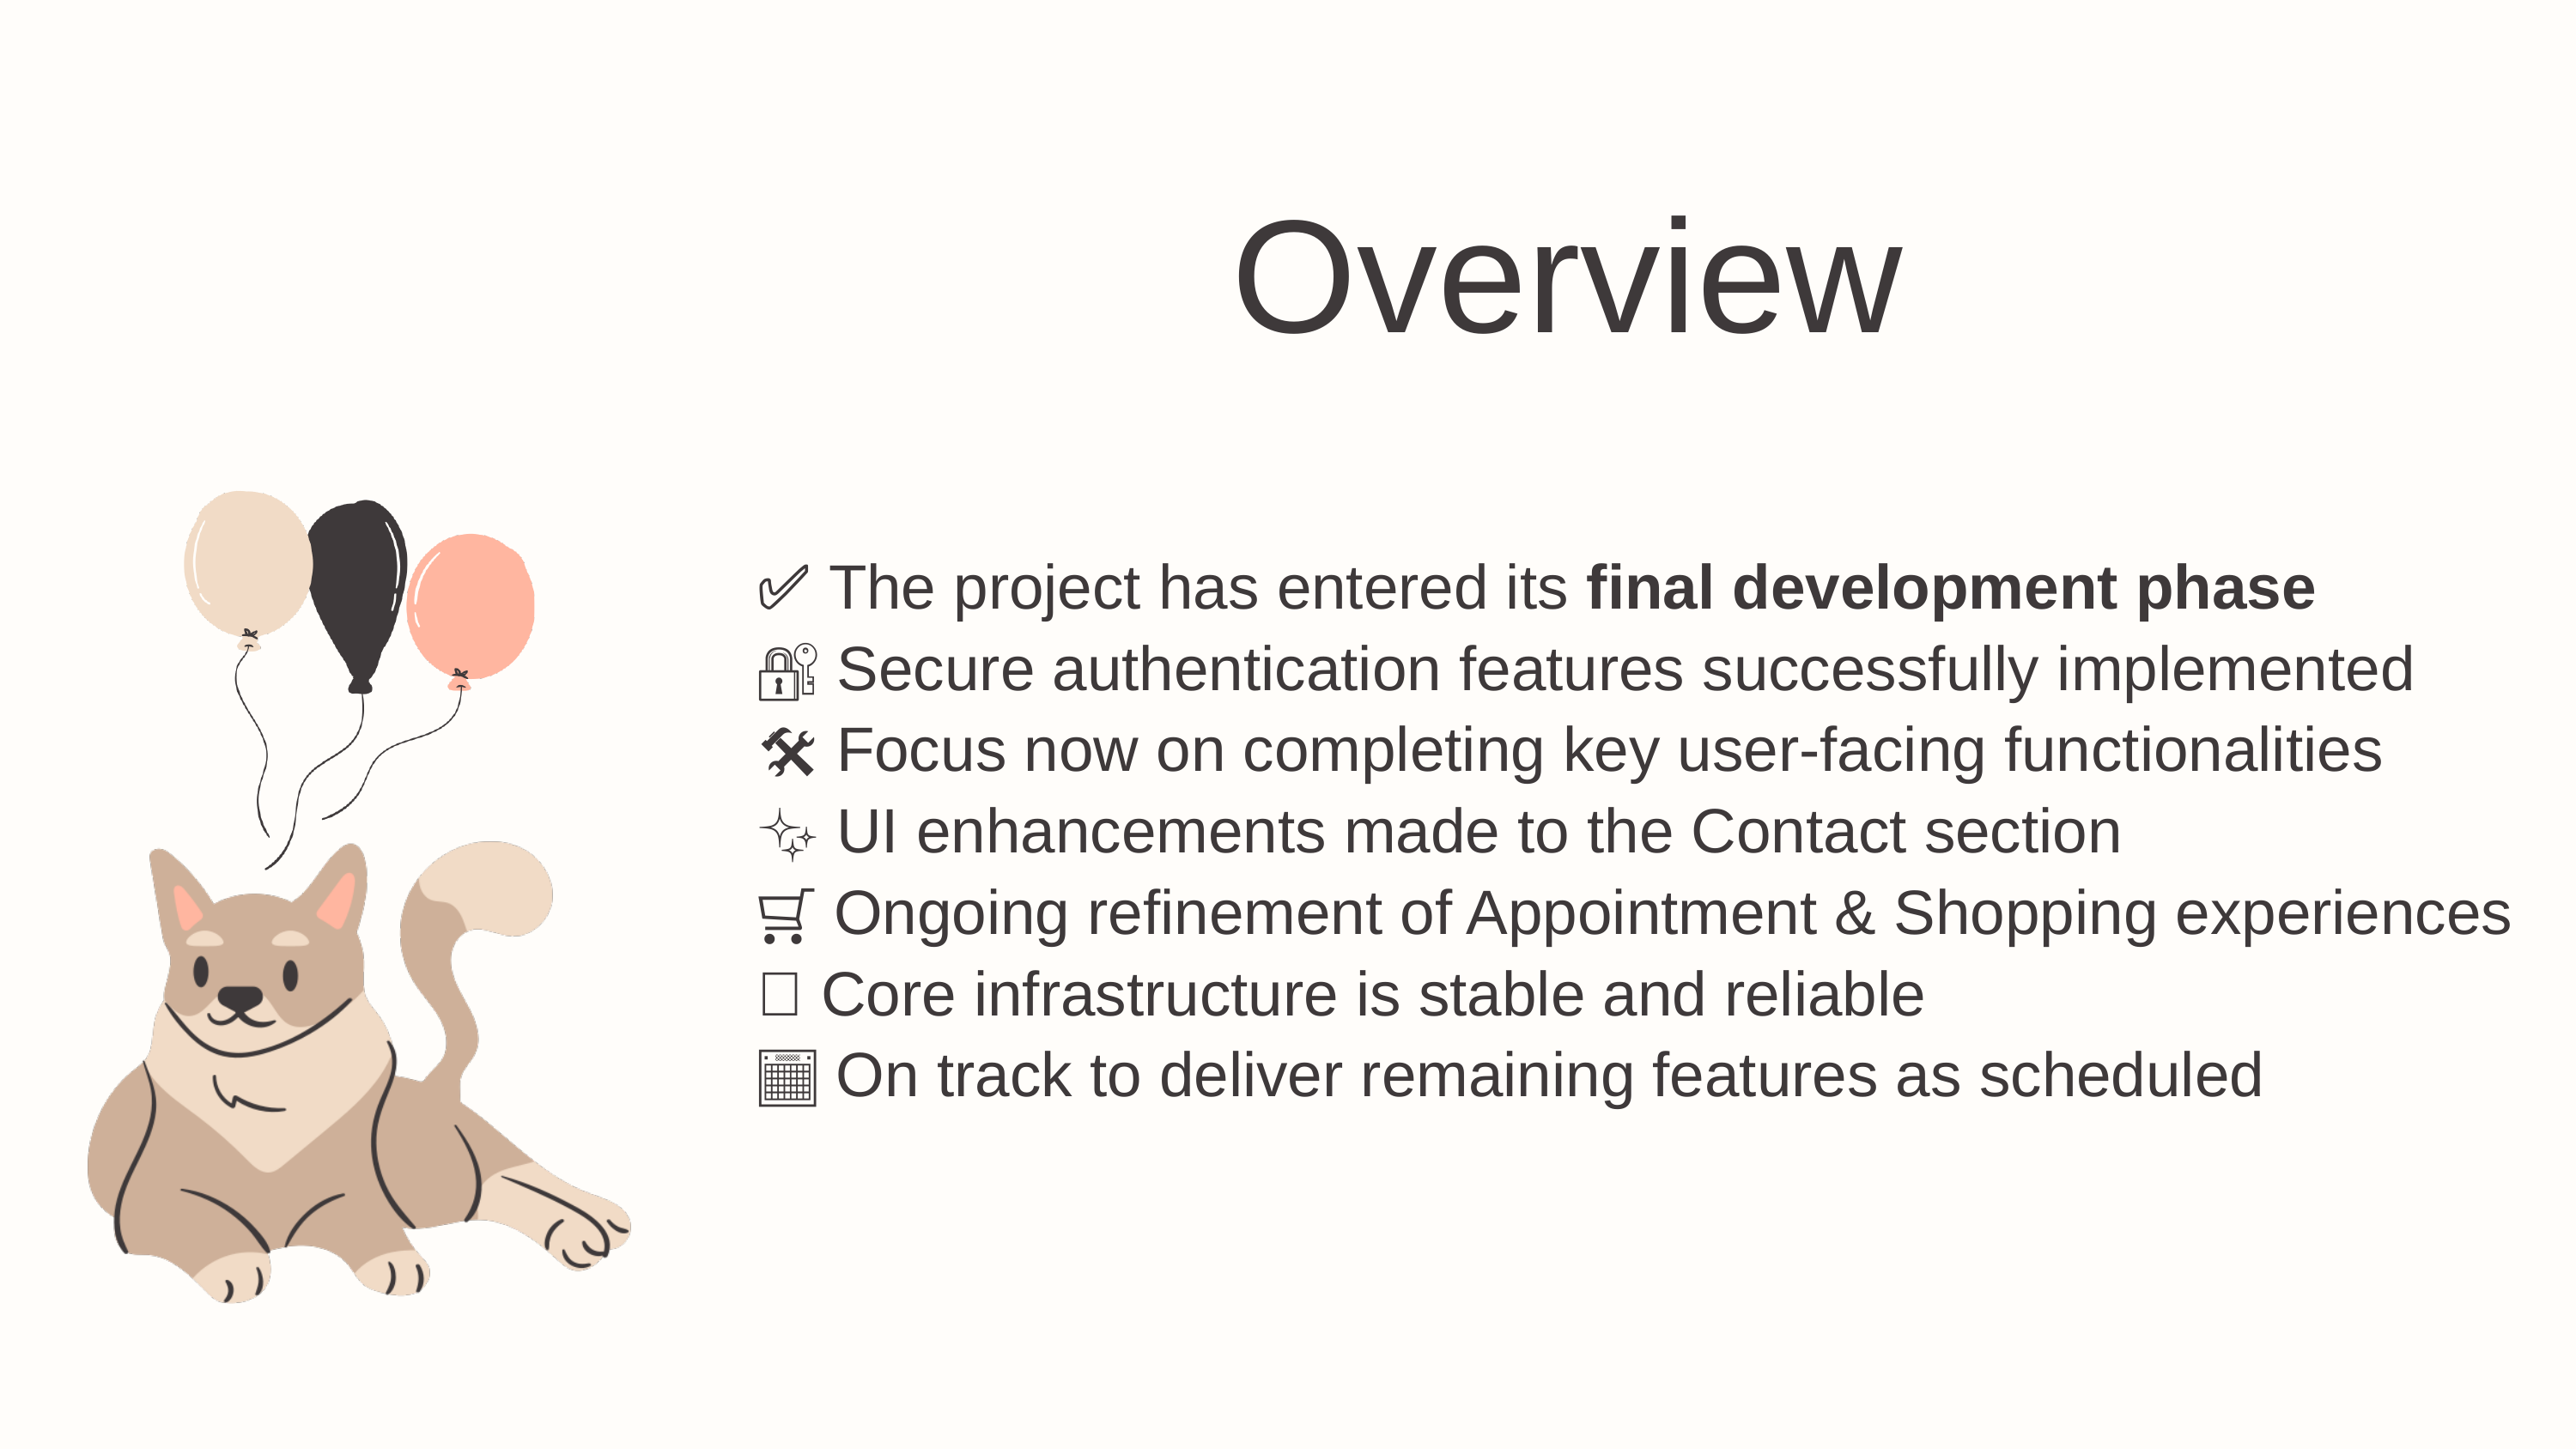

Overview

✅ The project has entered its final development phase
🔐 Secure authentication features successfully implemented
🛠️ Focus now on completing key user-facing functionalities
✨ UI enhancements made to the Contact section
🛒 Ongoing refinement of Appointment & Shopping experiences
🧱 Core infrastructure is stable and reliable
📅 On track to deliver remaining features as scheduled